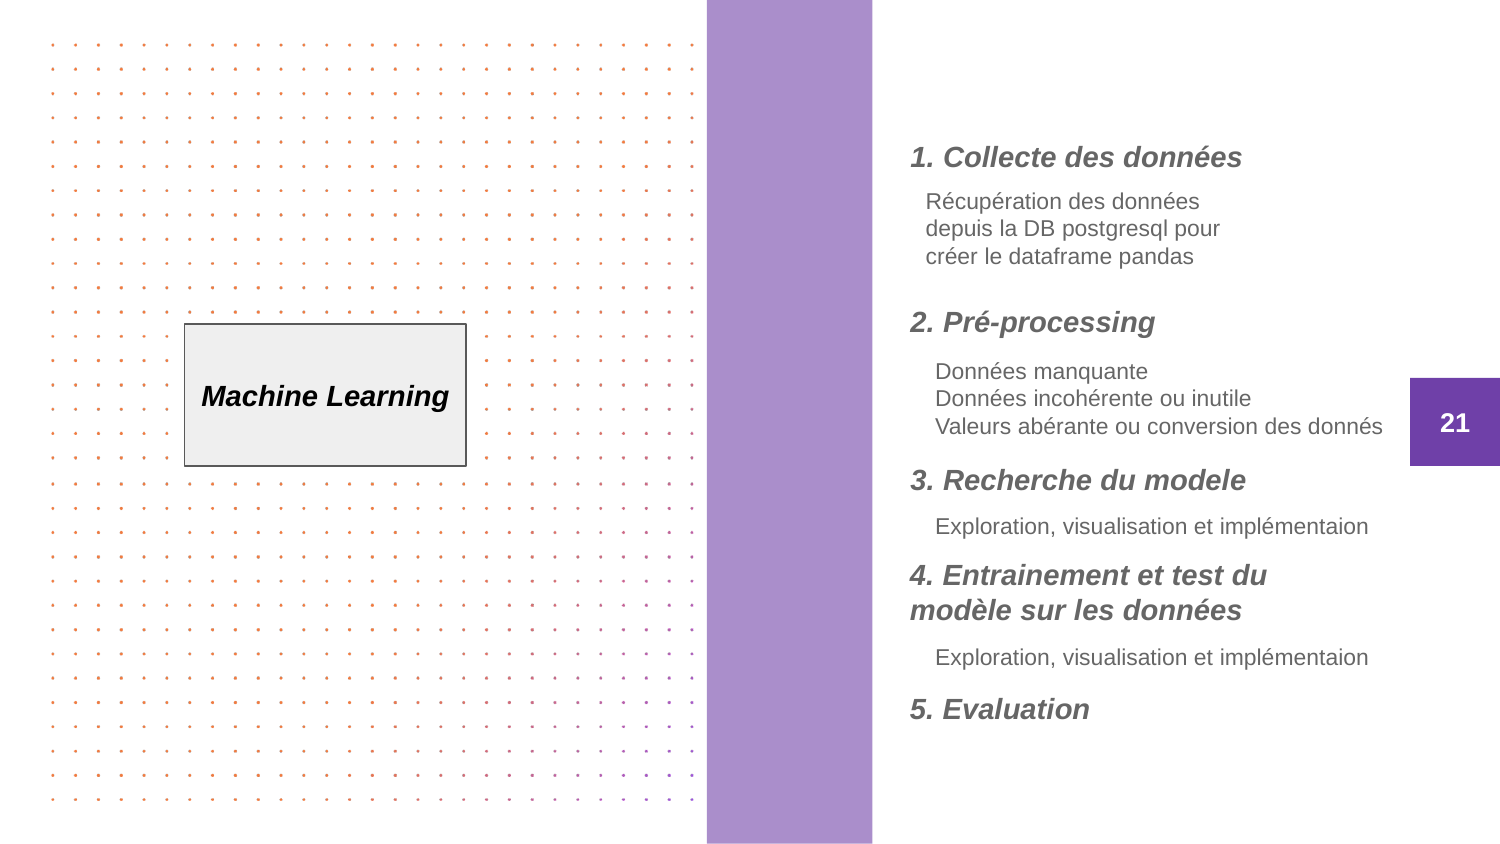

1. Collecte des données
Récupération des données depuis la DB postgresql pour créer le dataframe pandas

2. Pré-processing
Machine Learning
Données manquante
Données incohérente ou inutile
Valeurs abérante ou conversion des donnés
21

3. Recherche du modele
Exploration, visualisation et implémentaion

4. Entrainement et test du modèle sur les données
Exploration, visualisation et implémentaion

5. Evaluation